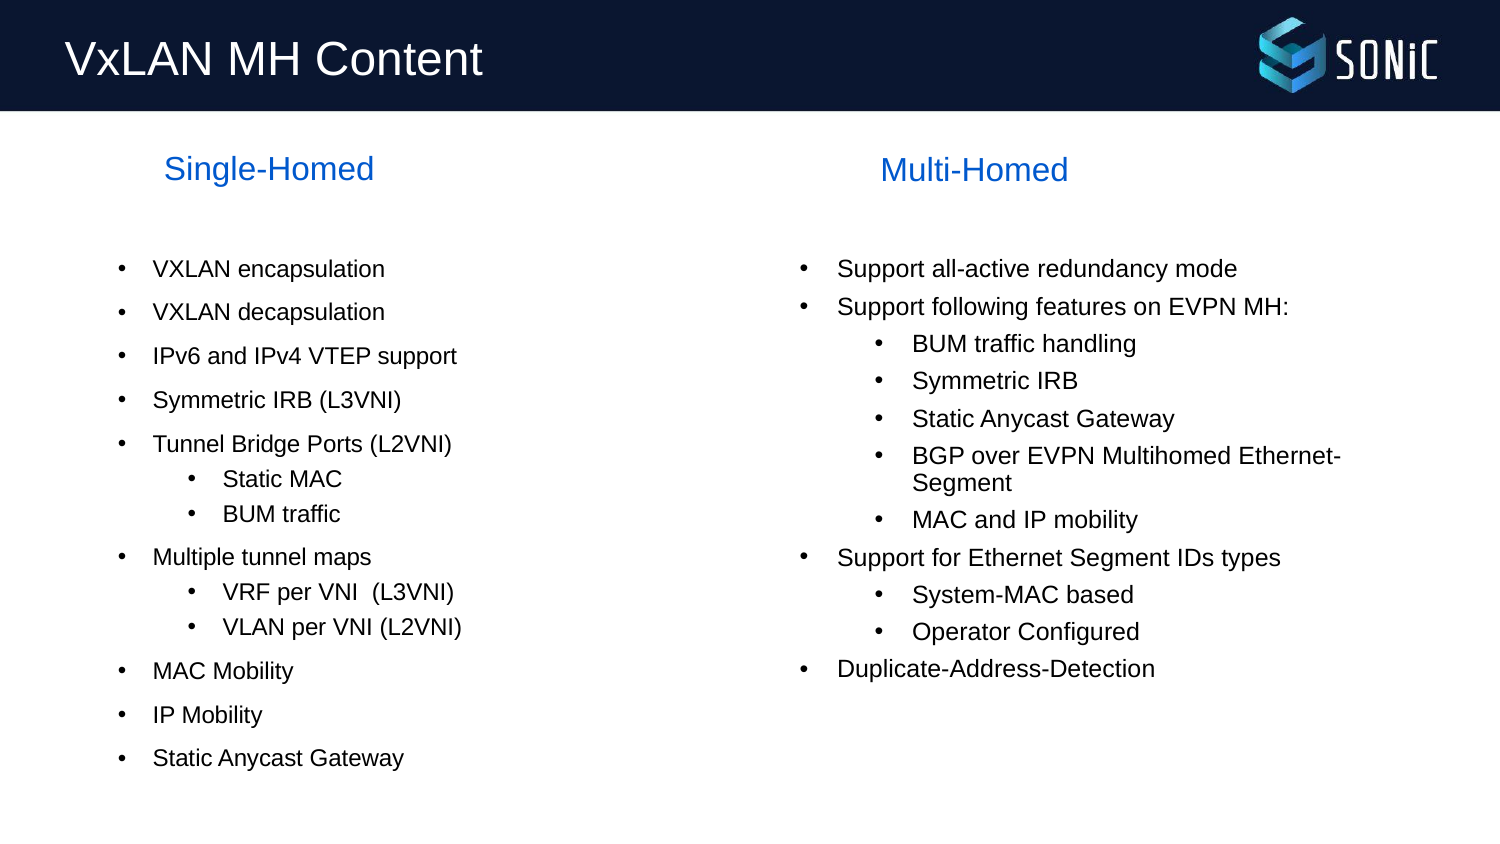

# VxLAN MH Content
Single-Homed
Multi-Homed
VXLAN encapsulation
VXLAN decapsulation
IPv6 and IPv4 VTEP support
Symmetric IRB (L3VNI)
Tunnel Bridge Ports (L2VNI)
Static MAC
BUM traffic
Multiple tunnel maps
VRF per VNI  (L3VNI)
VLAN per VNI (L2VNI)
MAC Mobility
IP Mobility
Static Anycast Gateway
Support all-active redundancy mode
Support following features on EVPN MH:
BUM traffic handling
Symmetric IRB
Static Anycast Gateway
BGP over EVPN Multihomed Ethernet-Segment
MAC and IP mobility
Support for Ethernet Segment IDs types
System-MAC based
Operator Configured
Duplicate-Address-Detection